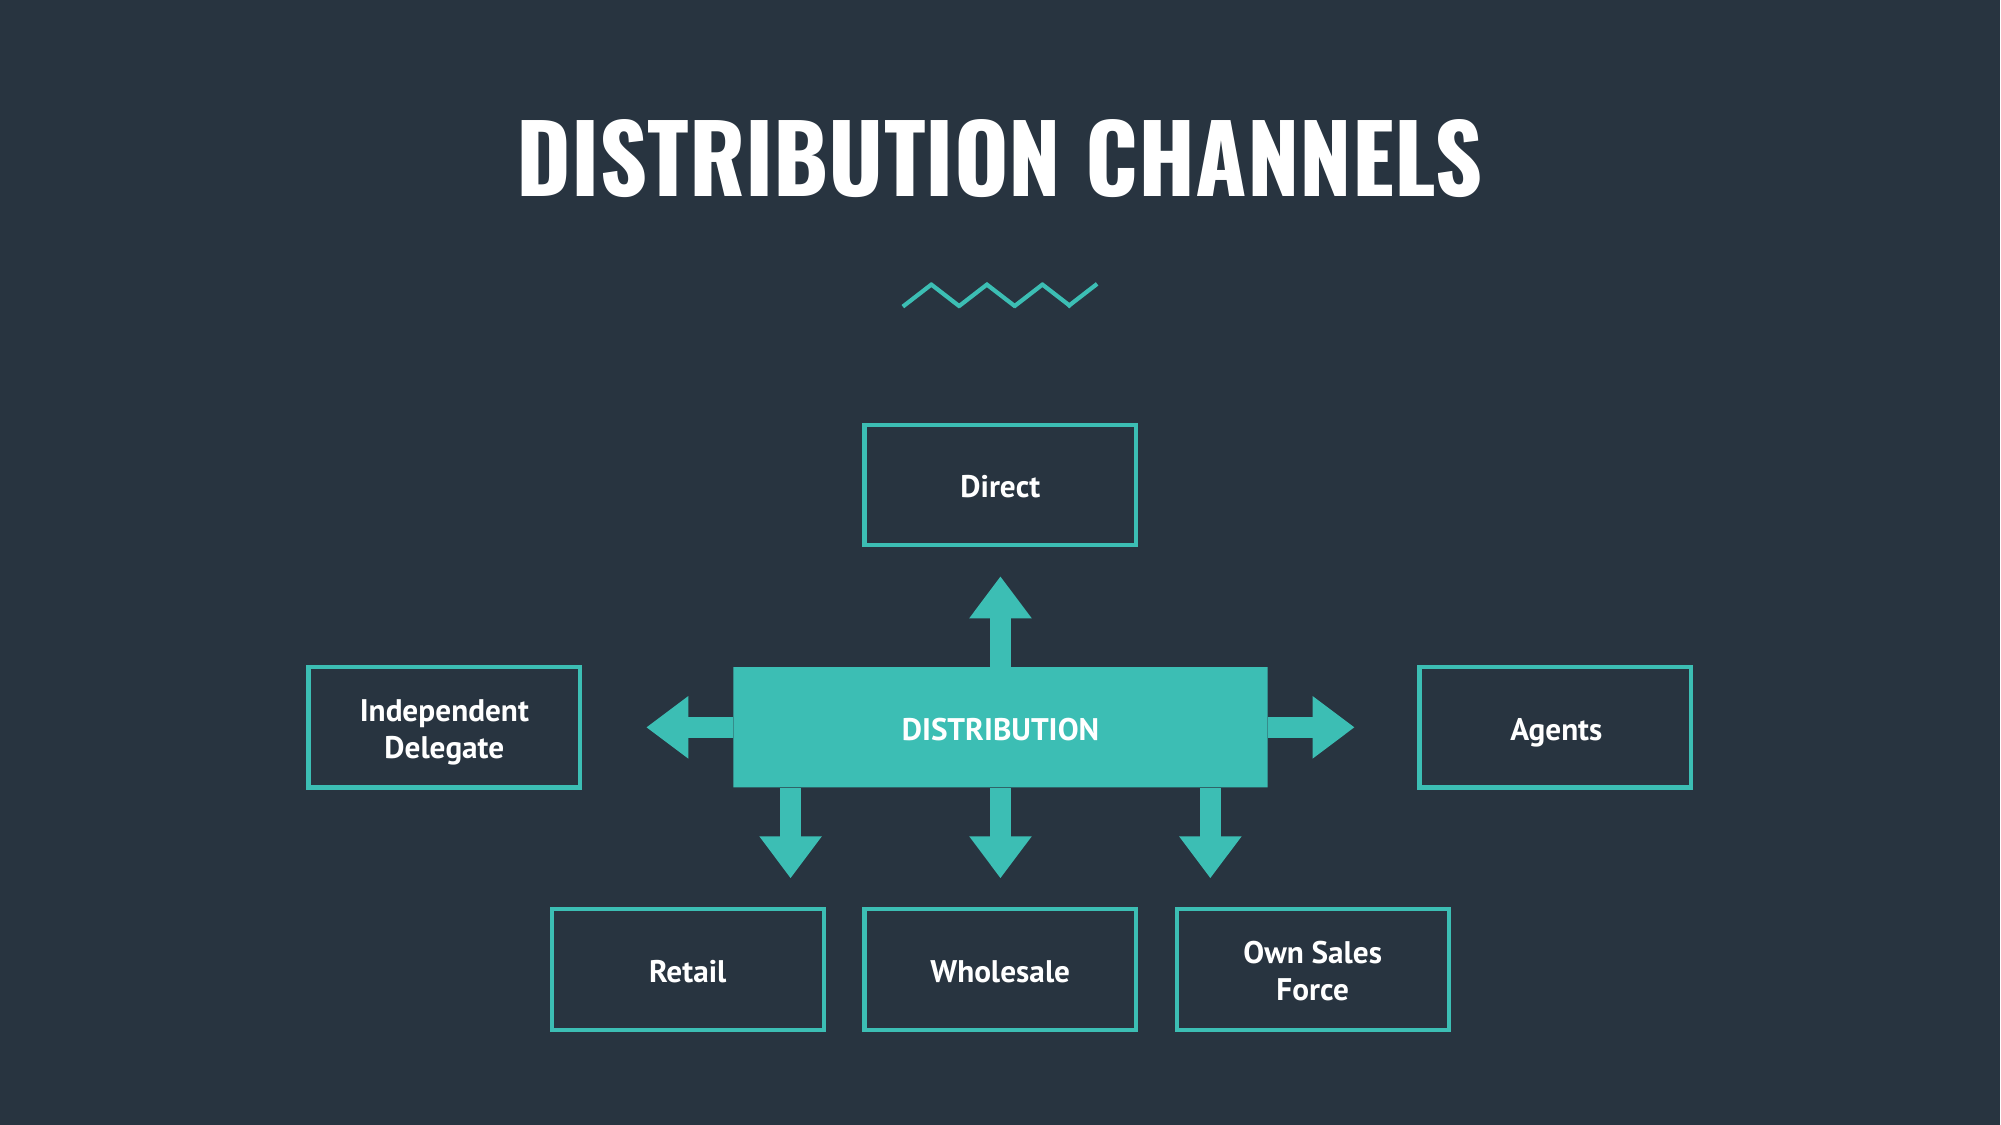

DISTRIBUTION CHANNELS

Direct

Independent Delegate
Agents
DISTRIBUTION

Own Sales Force
Retail
Wholesale